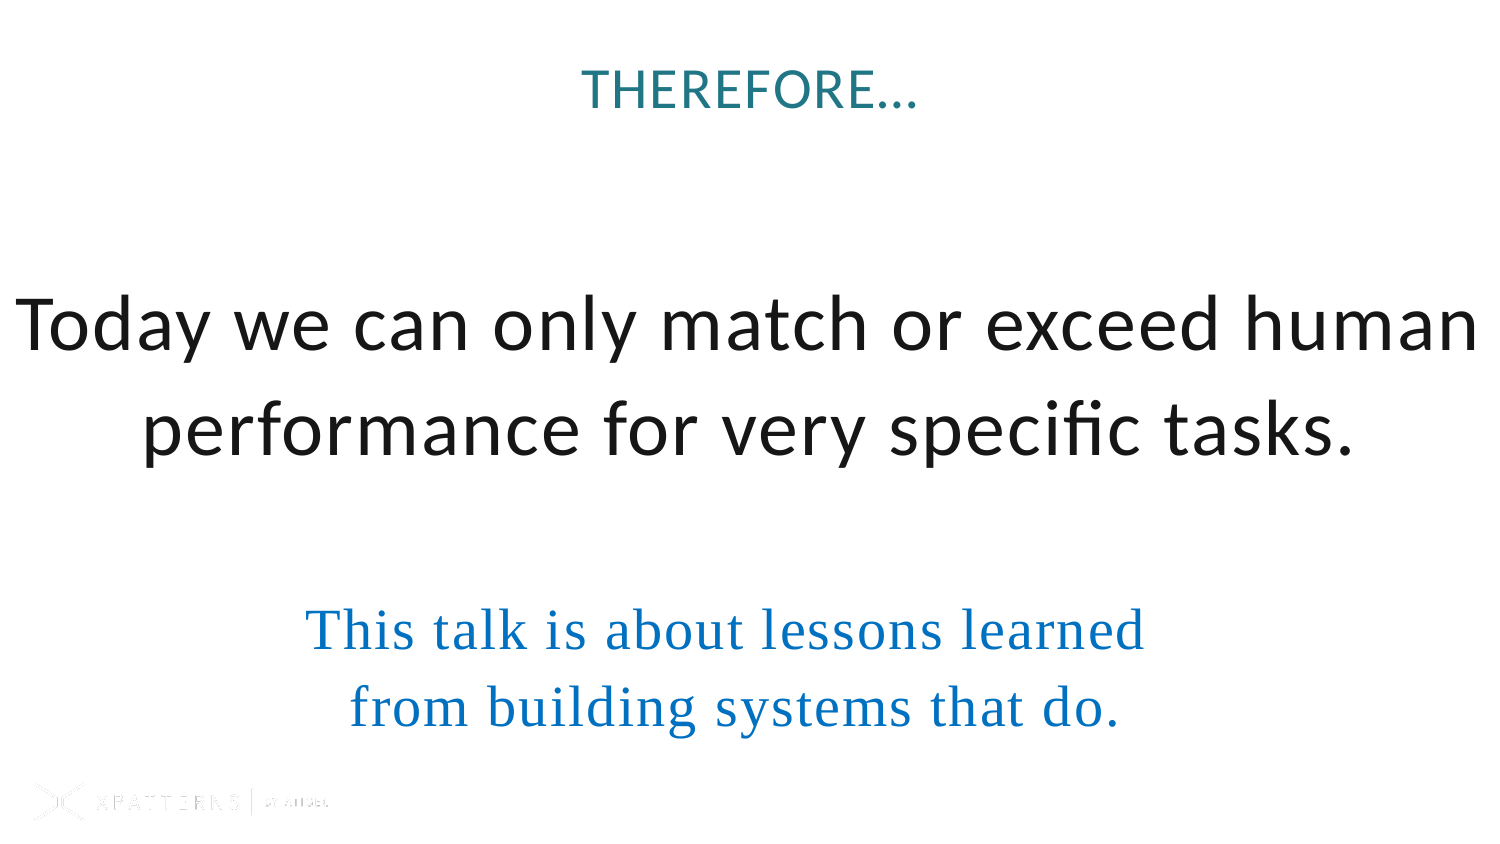

# Therefore…
Today we can only match or exceed human performance for very specific tasks.

This talk is about lessons learned
from building systems that do.